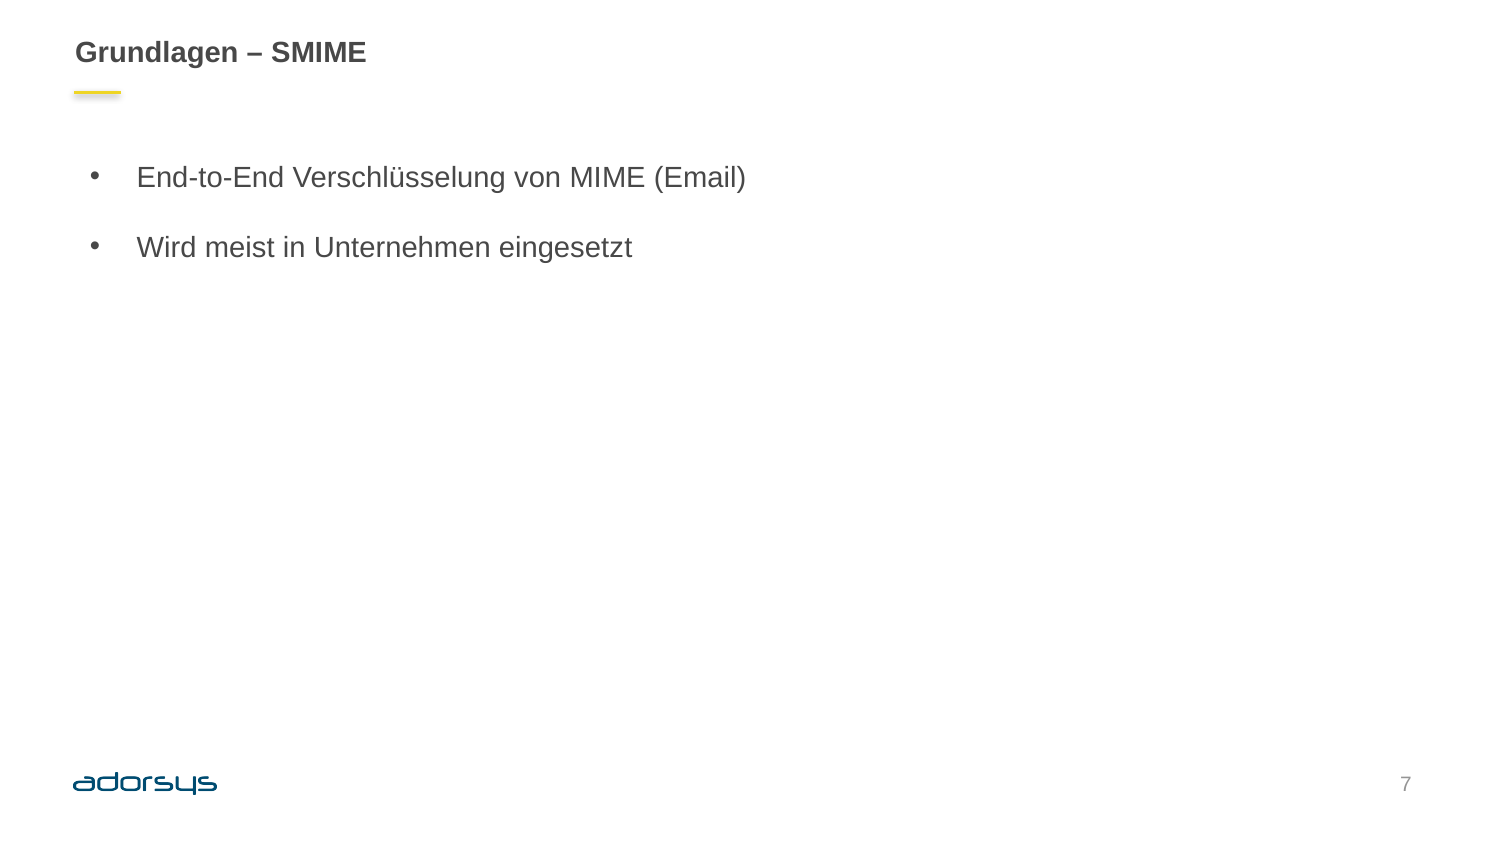

# Grundlagen – SMIME
End-to-End Verschlüsselung von MIME (Email)

Wird meist in Unternehmen eingesetzt